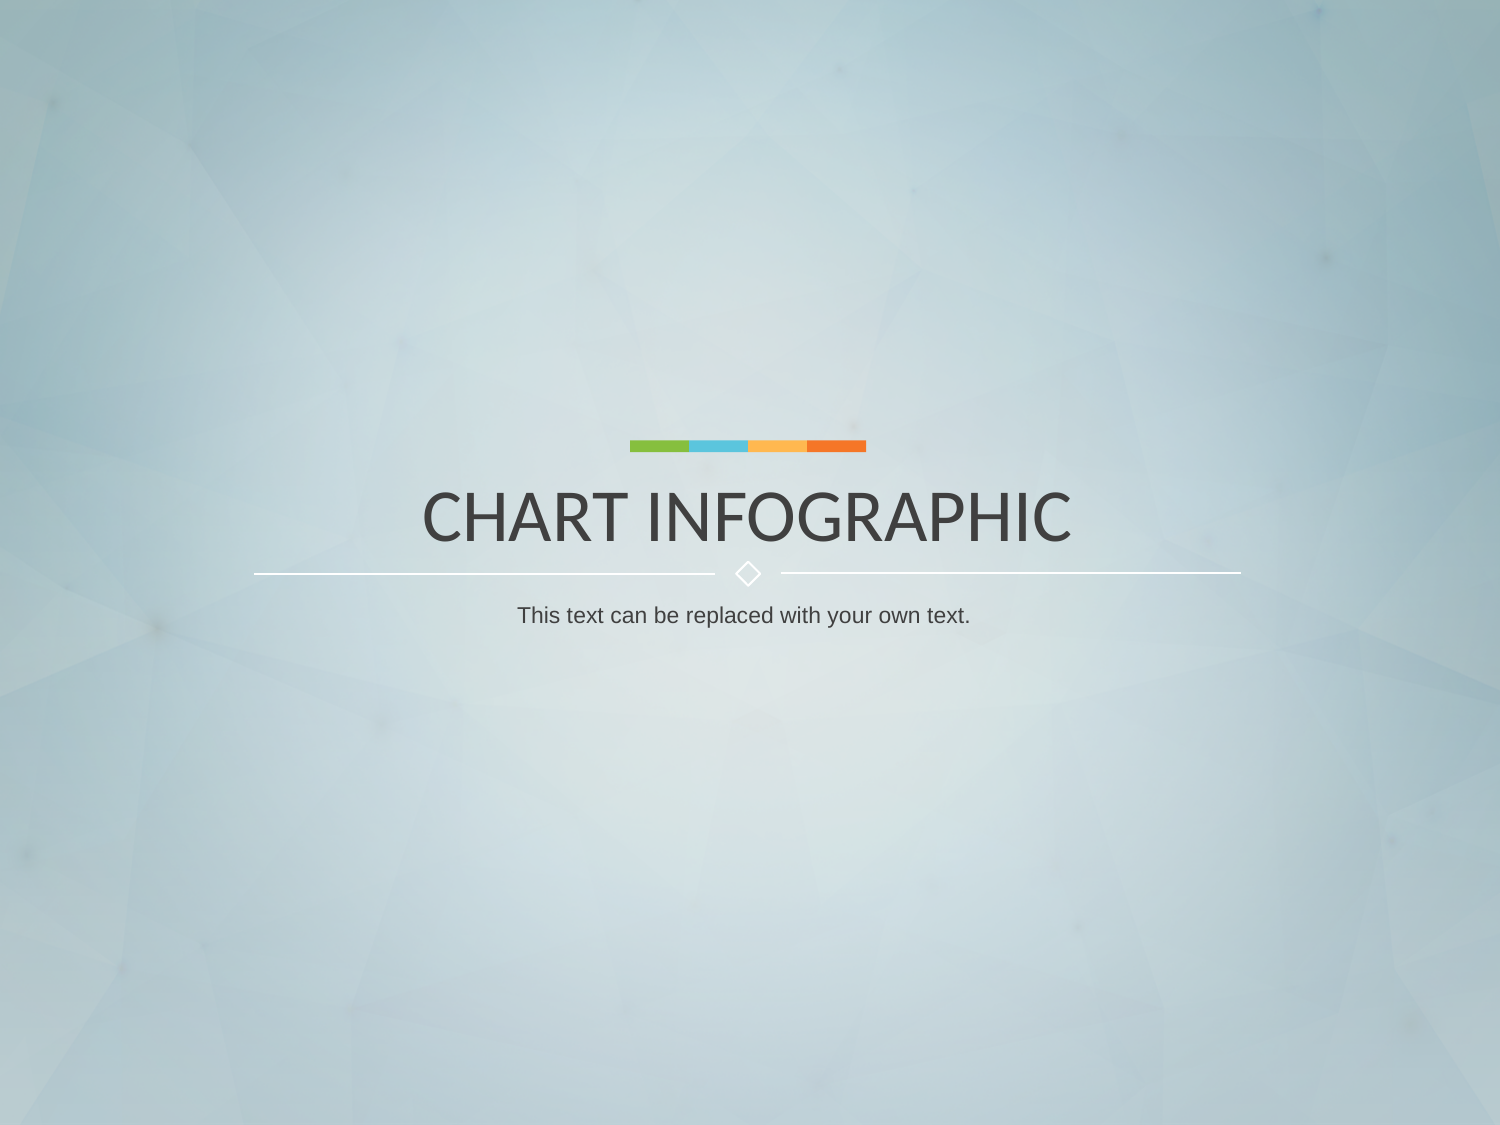

# CHART INFOGRAPHIC
This text can be replaced with your own text.